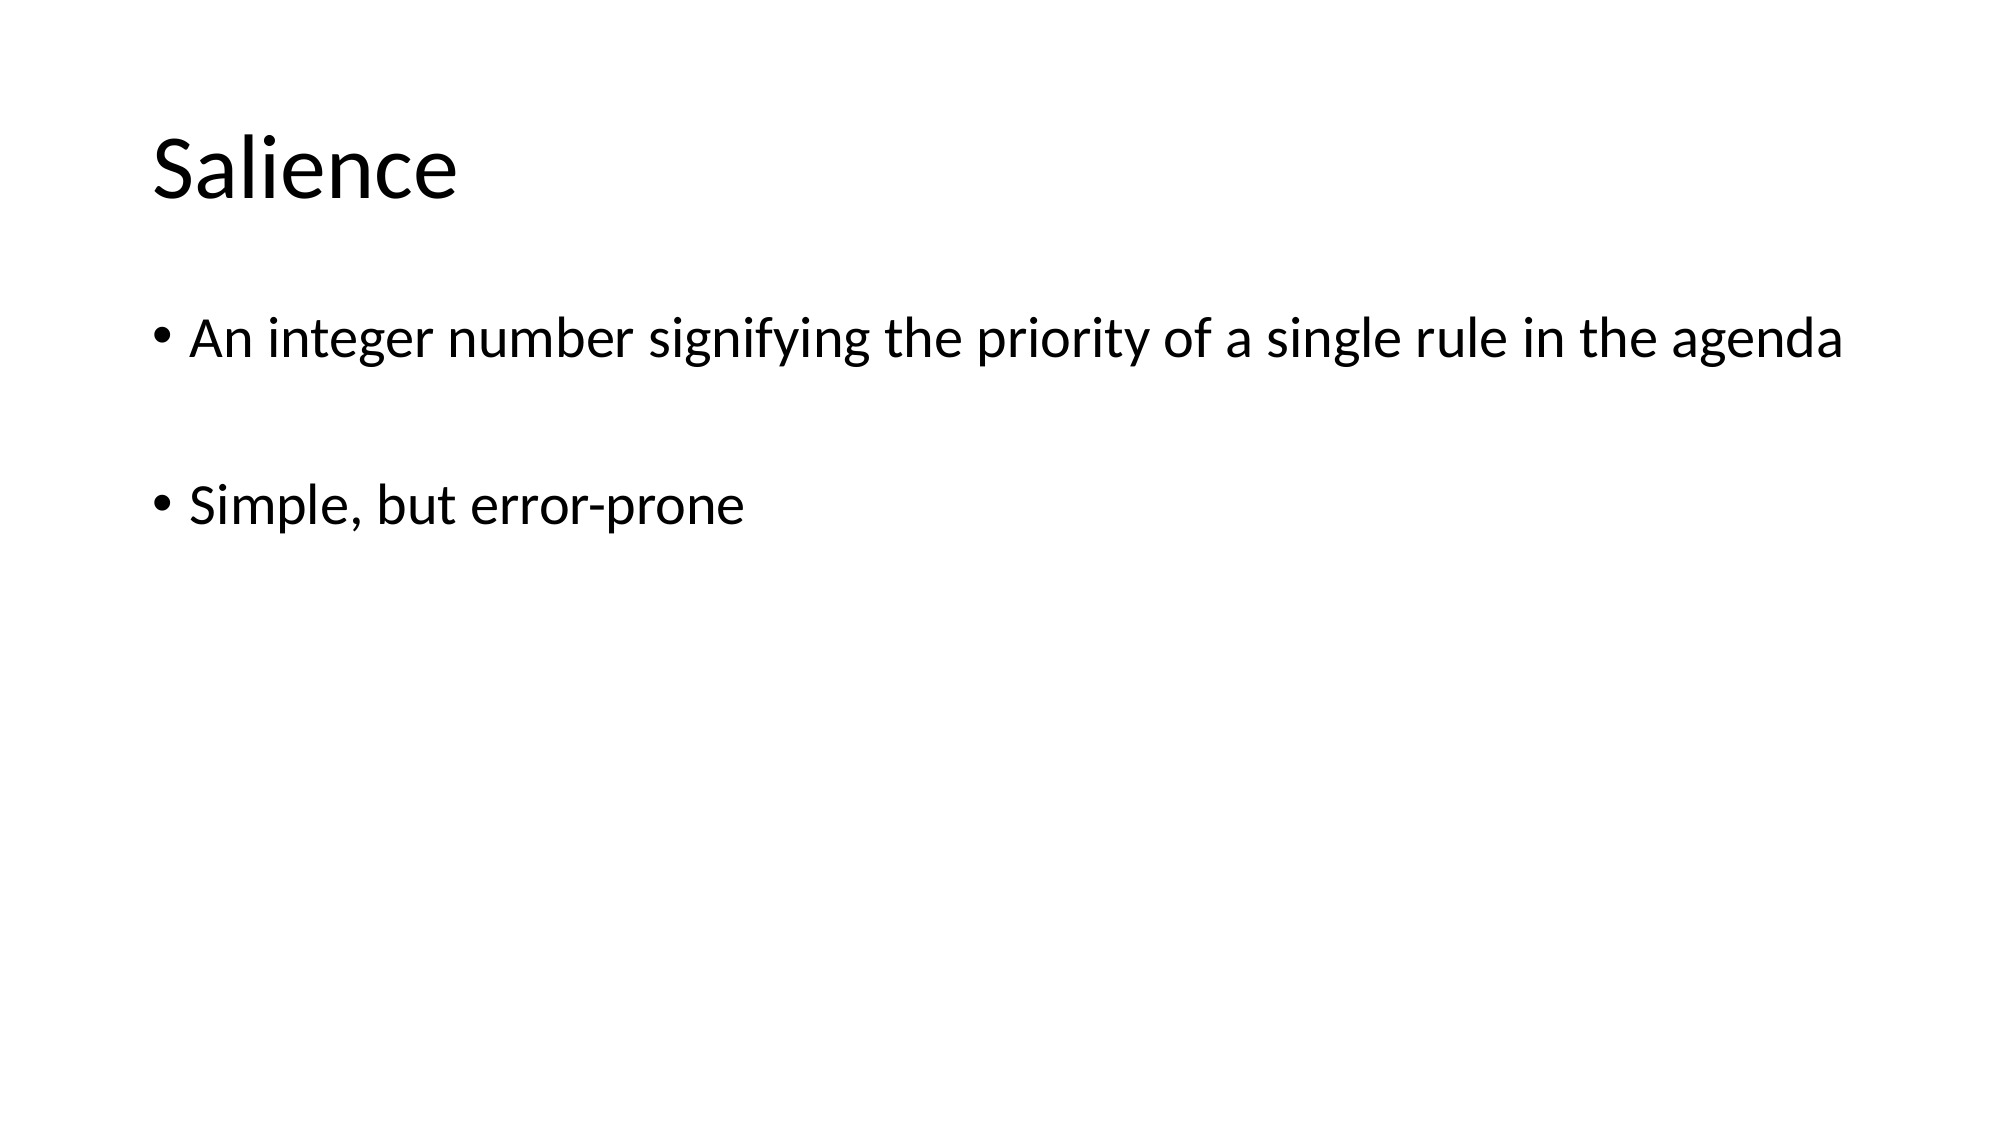

# Salience
An integer number signifying the priority of a single rule in the agenda

Simple, but error-prone